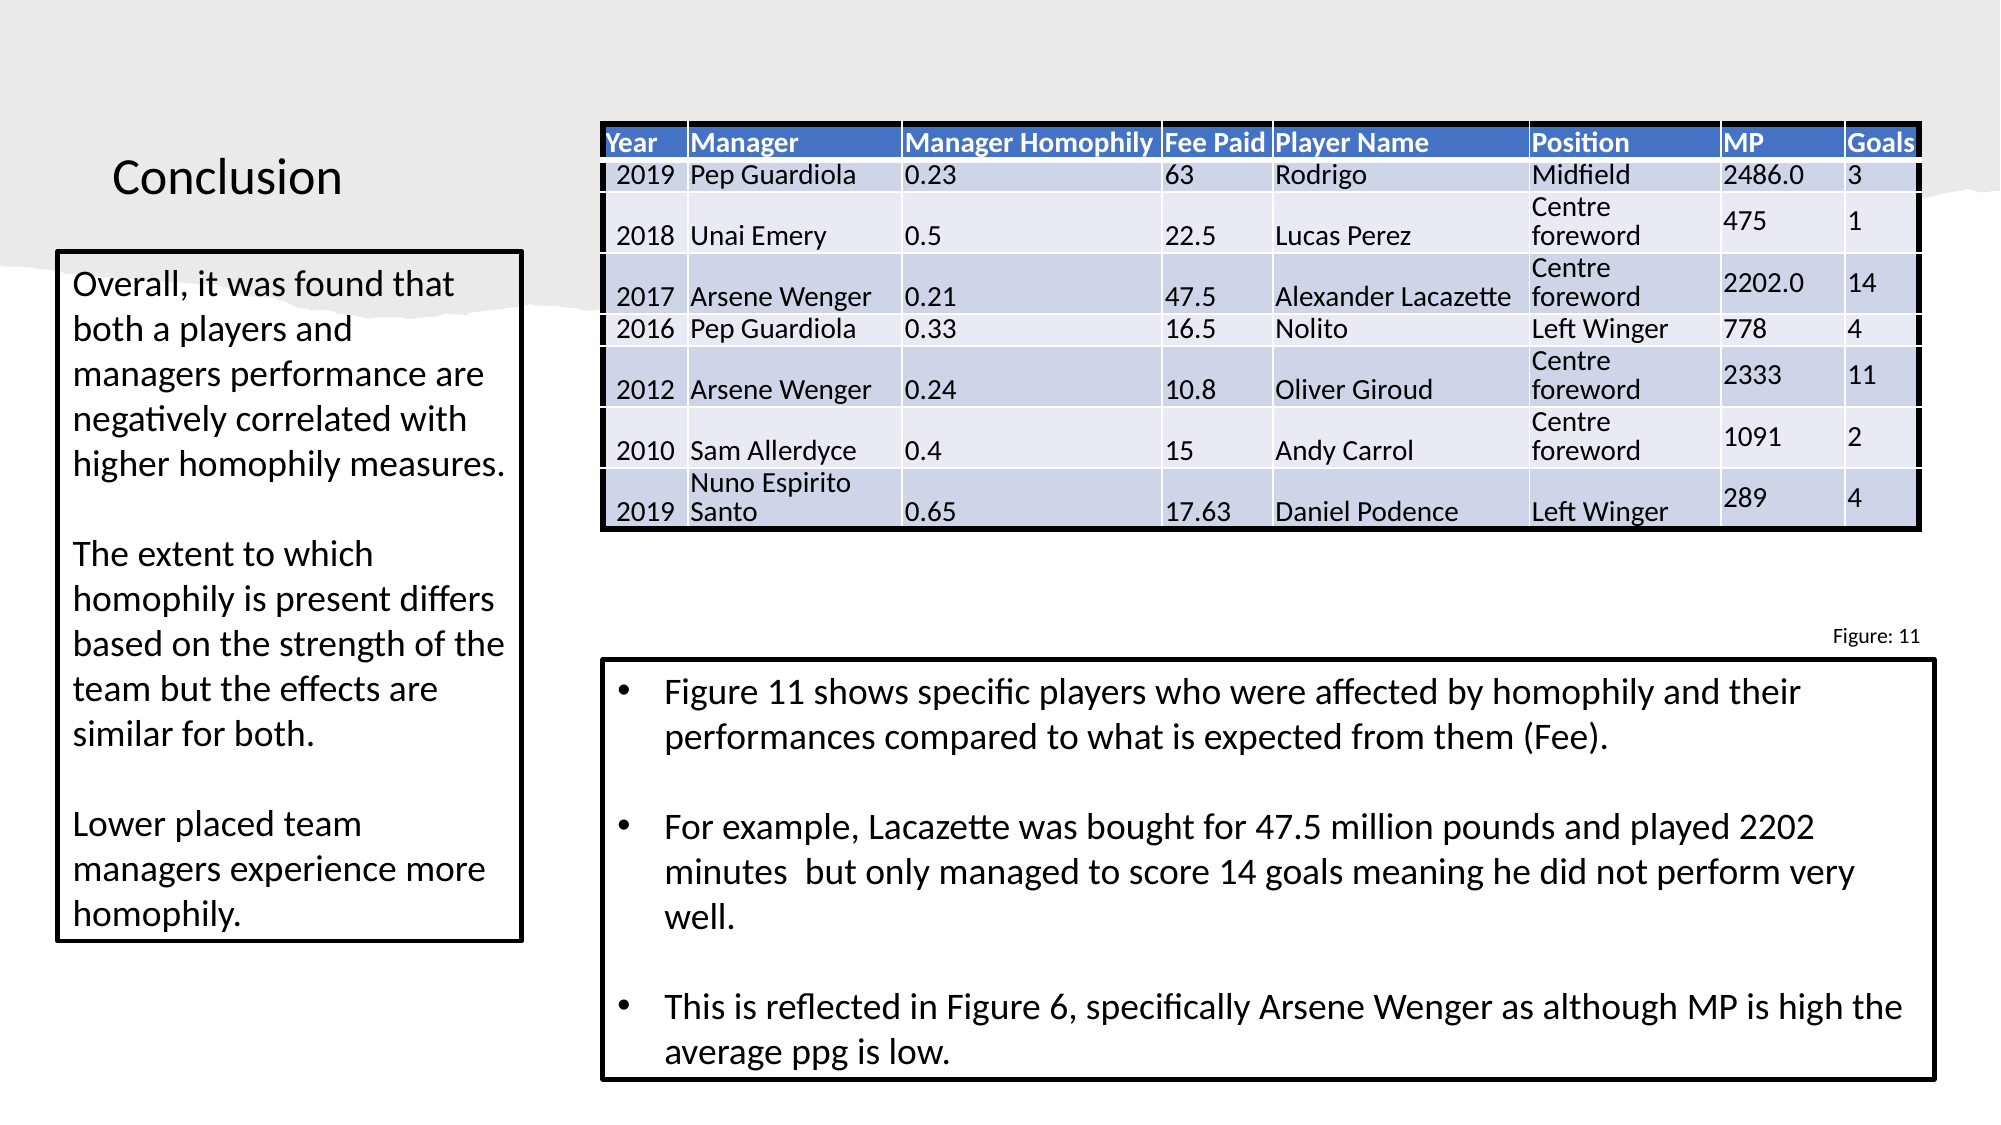

| Year | Manager | Manager Homophily | Fee Paid | Player Name | Position | MP | Goals |
| --- | --- | --- | --- | --- | --- | --- | --- |
| 2019 | Pep Guardiola | 0.23 | 63 | Rodrigo | Midfield | 2486.0 | 3 |
| 2018 | Unai Emery | 0.5 | 22.5 | Lucas Perez | Centre foreword | 475 | 1 |
| 2017 | Arsene Wenger | 0.21 | 47.5 | Alexander Lacazette | Centre foreword | 2202.0 | 14 |
| 2016 | Pep Guardiola | 0.33 | 16.5 | Nolito | Left Winger | 778 | 4 |
| 2012 | Arsene Wenger | 0.24 | 10.8 | Oliver Giroud | Centre foreword | 2333 | 11 |
| 2010 | Sam Allerdyce | 0.4 | 15 | Andy Carrol | Centre foreword | 1091 | 2 |
| 2019 | Nuno Espirito Santo | 0.65 | 17.63 | Daniel Podence | Left Winger | 289 | 4 |
# Conclusion
Overall, it was found that both a players and managers performance are negatively correlated with higher homophily measures.

The extent to which homophily is present differs based on the strength of the team but the effects are similar for both.

Lower placed team managers experience more homophily.
Figure: 11
Figure 11 shows specific players who were affected by homophily and their performances compared to what is expected from them (Fee).

For example, Lacazette was bought for 47.5 million pounds and played 2202 minutes  but only managed to score 14 goals meaning he did not perform very well.

This is reflected in Figure 6, specifically Arsene Wenger as although MP is high the average ppg is low.